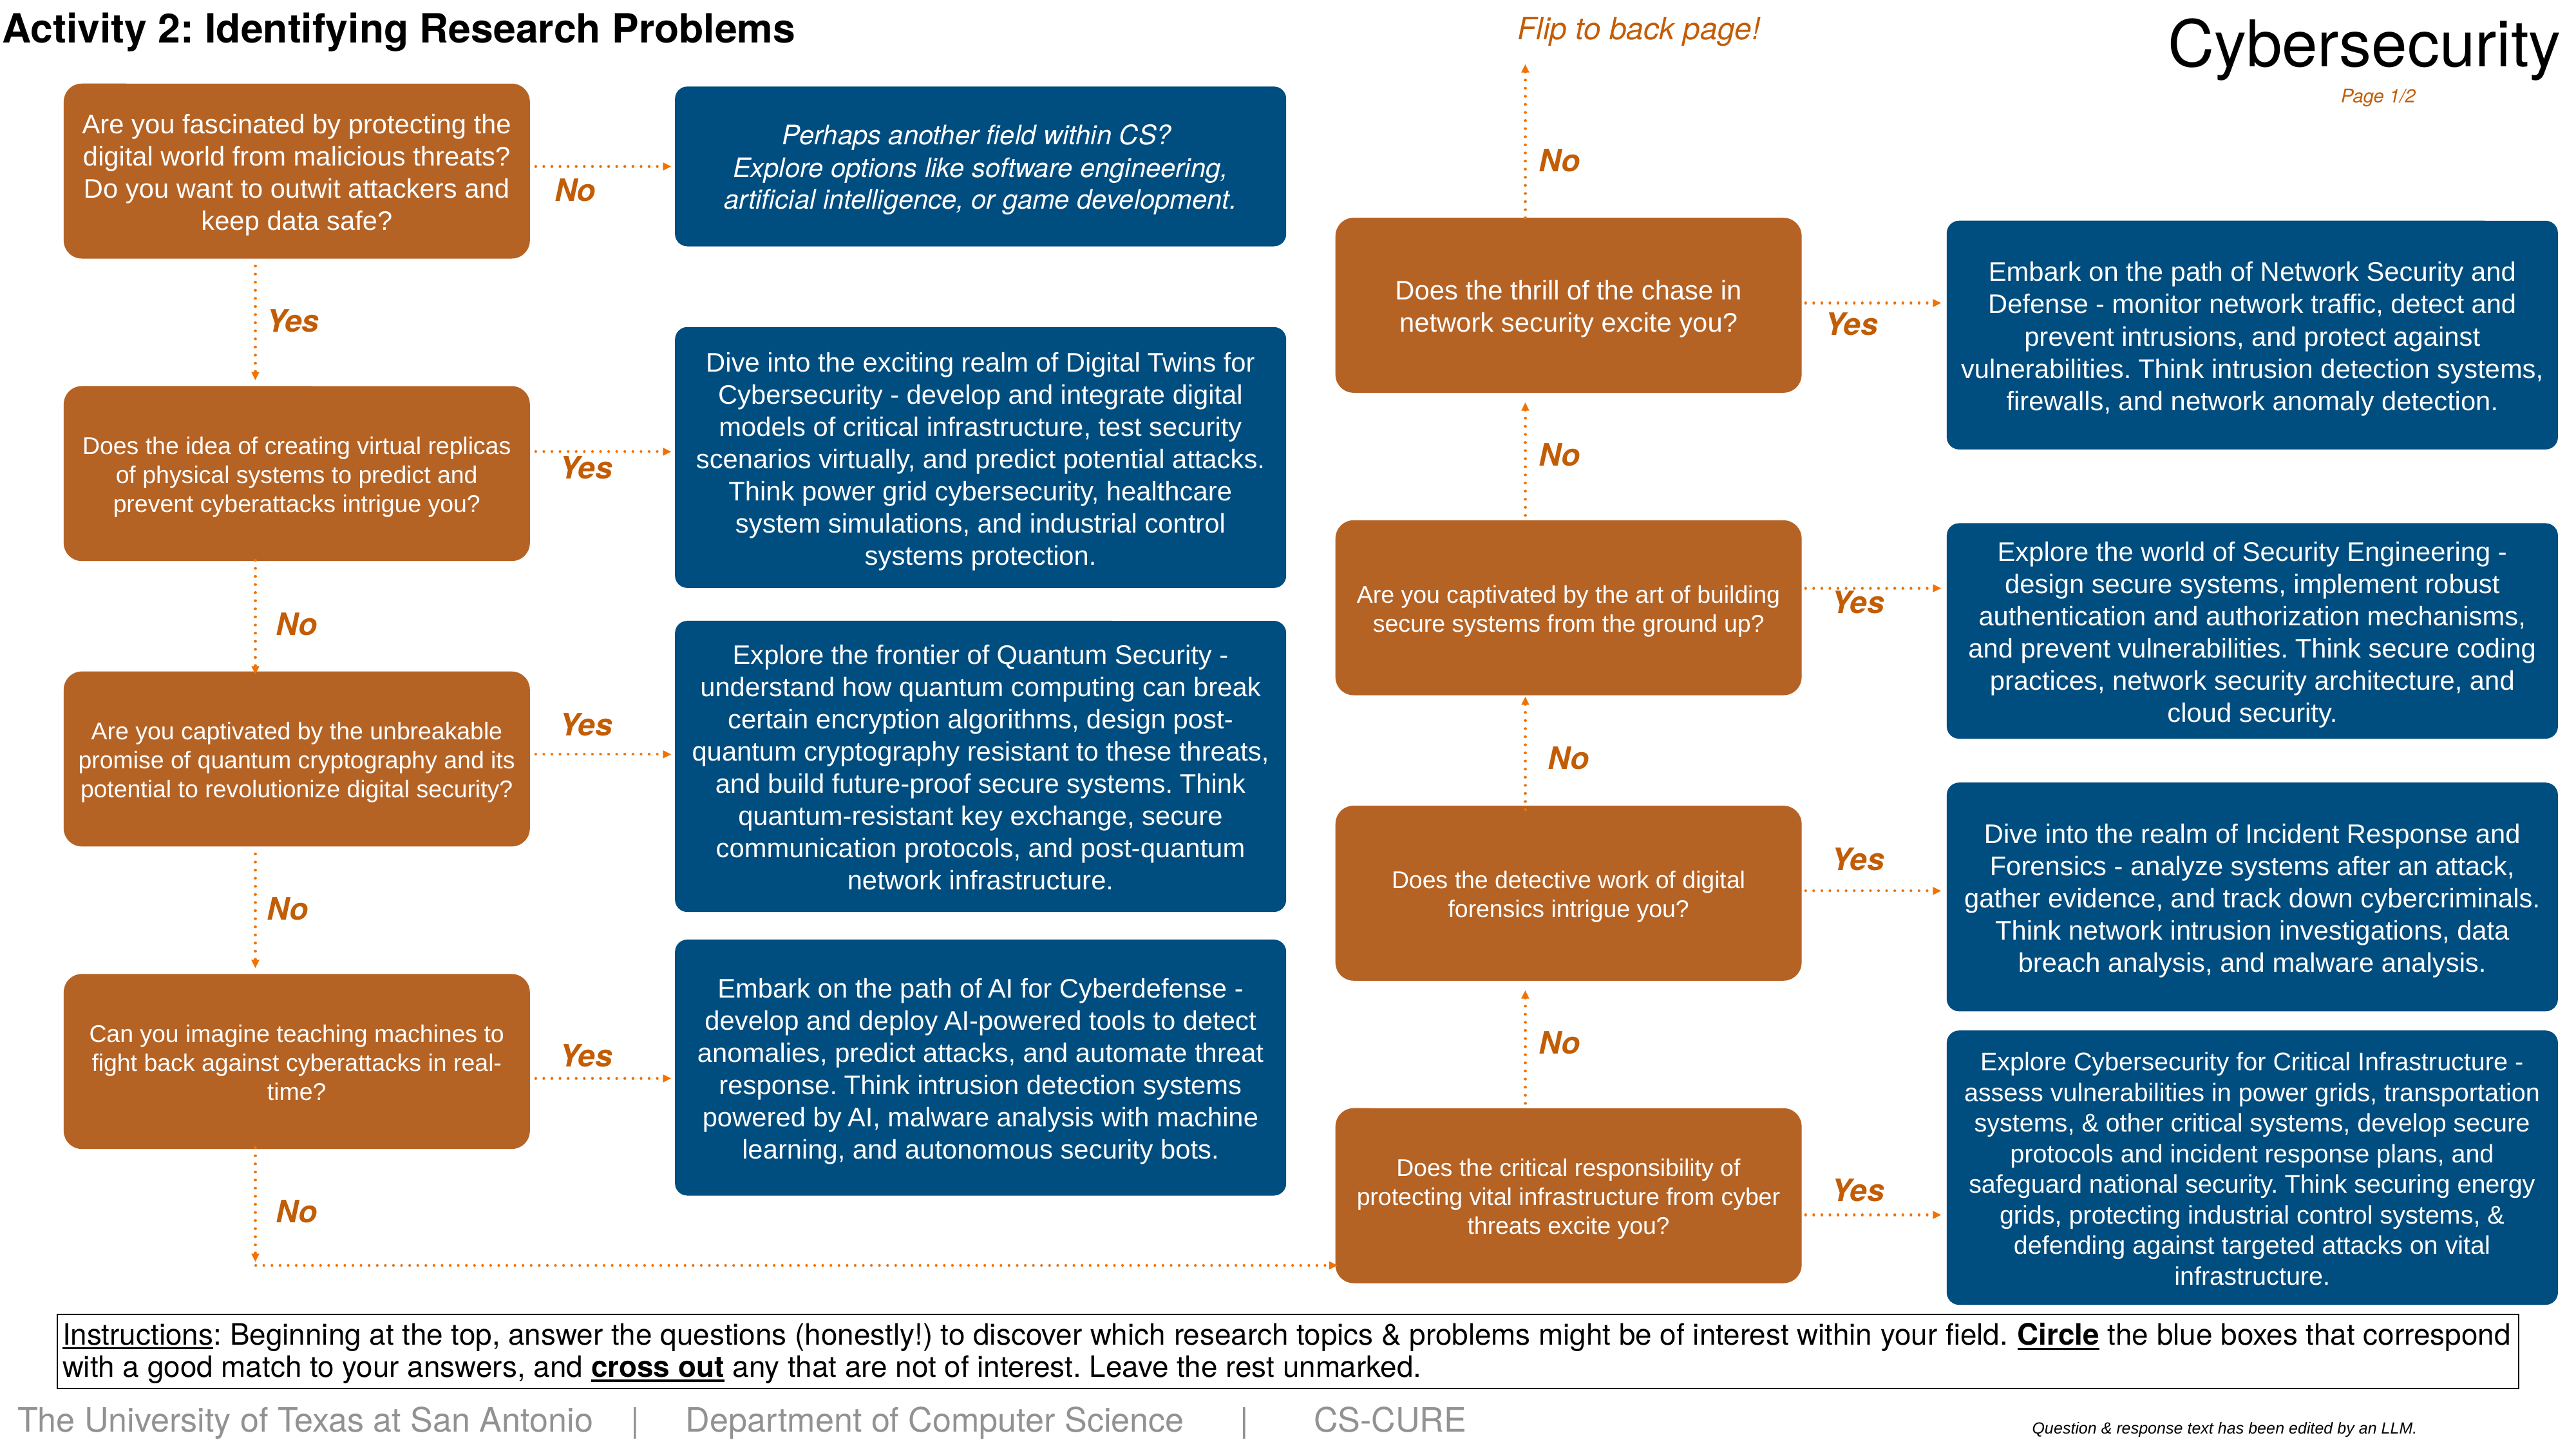

Activity 2: Identifying Research Problems
Cybersecurity
Flip to back page!

Page 1/2
Are you fascinated by protecting the digital world from malicious threats? Do you want to outwit attackers and keep data safe?
Perhaps another field within CS?
Explore options like software engineering, artificial intelligence, or game development.
No

No
Does the thrill of the chase in network security excite you?
Embark on the path of Network Security and Defense - monitor network traffic, detect and prevent intrusions, and protect against vulnerabilities. Think intrusion detection systems, firewalls, and network anomaly detection.

Yes
Yes

Dive into the exciting realm of Digital Twins for Cybersecurity - develop and integrate digital models of critical infrastructure, test security scenarios virtually, and predict potential attacks. Think power grid cybersecurity, healthcare system simulations, and industrial control systems protection.
Does the idea of creating virtual replicas of physical systems to predict and prevent cyberattacks intrigue you?

No
Yes

Are you captivated by the art of building secure systems from the ground up?
Explore the world of Security Engineering - design secure systems, implement robust authentication and authorization mechanisms, and prevent vulnerabilities. Think secure coding practices, network security architecture, and cloud security.

Yes

No
Explore the frontier of Quantum Security - understand how quantum computing can break certain encryption algorithms, design post-quantum cryptography resistant to these threats, and build future-proof secure systems. Think quantum-resistant key exchange, secure communication protocols, and post-quantum network infrastructure.
Are you captivated by the unbreakable promise of quantum cryptography and its potential to revolutionize digital security?

Yes
No

Dive into the realm of Incident Response and Forensics - analyze systems after an attack, gather evidence, and track down cybercriminals. Think network intrusion investigations, data breach analysis, and malware analysis.
Does the detective work of digital forensics intrigue you?
Yes

No

Embark on the path of AI for Cyberdefense - develop and deploy AI-powered tools to detect anomalies, predict attacks, and automate threat response. Think intrusion detection systems powered by AI, malware analysis with machine learning, and autonomous security bots.
Can you imagine teaching machines to fight back against cyberattacks in real-time?

No
Explore Cybersecurity for Critical Infrastructure - assess vulnerabilities in power grids, transportation systems, & other critical systems, develop secure protocols and incident response plans, and safeguard national security. Think securing energy grids, protecting industrial control systems, & defending against targeted attacks on vital infrastructure.
Yes

Does the critical responsibility of protecting vital infrastructure from cyber threats excite you?

Yes
No

Instructions: Beginning at the top, answer the questions (honestly!) to discover which research topics & problems might be of interest within your field. Circle the blue boxes that correspond with a good match to your answers, and cross out any that are not of interest. Leave the rest unmarked.
41
Question & response text has been edited by an LLM.